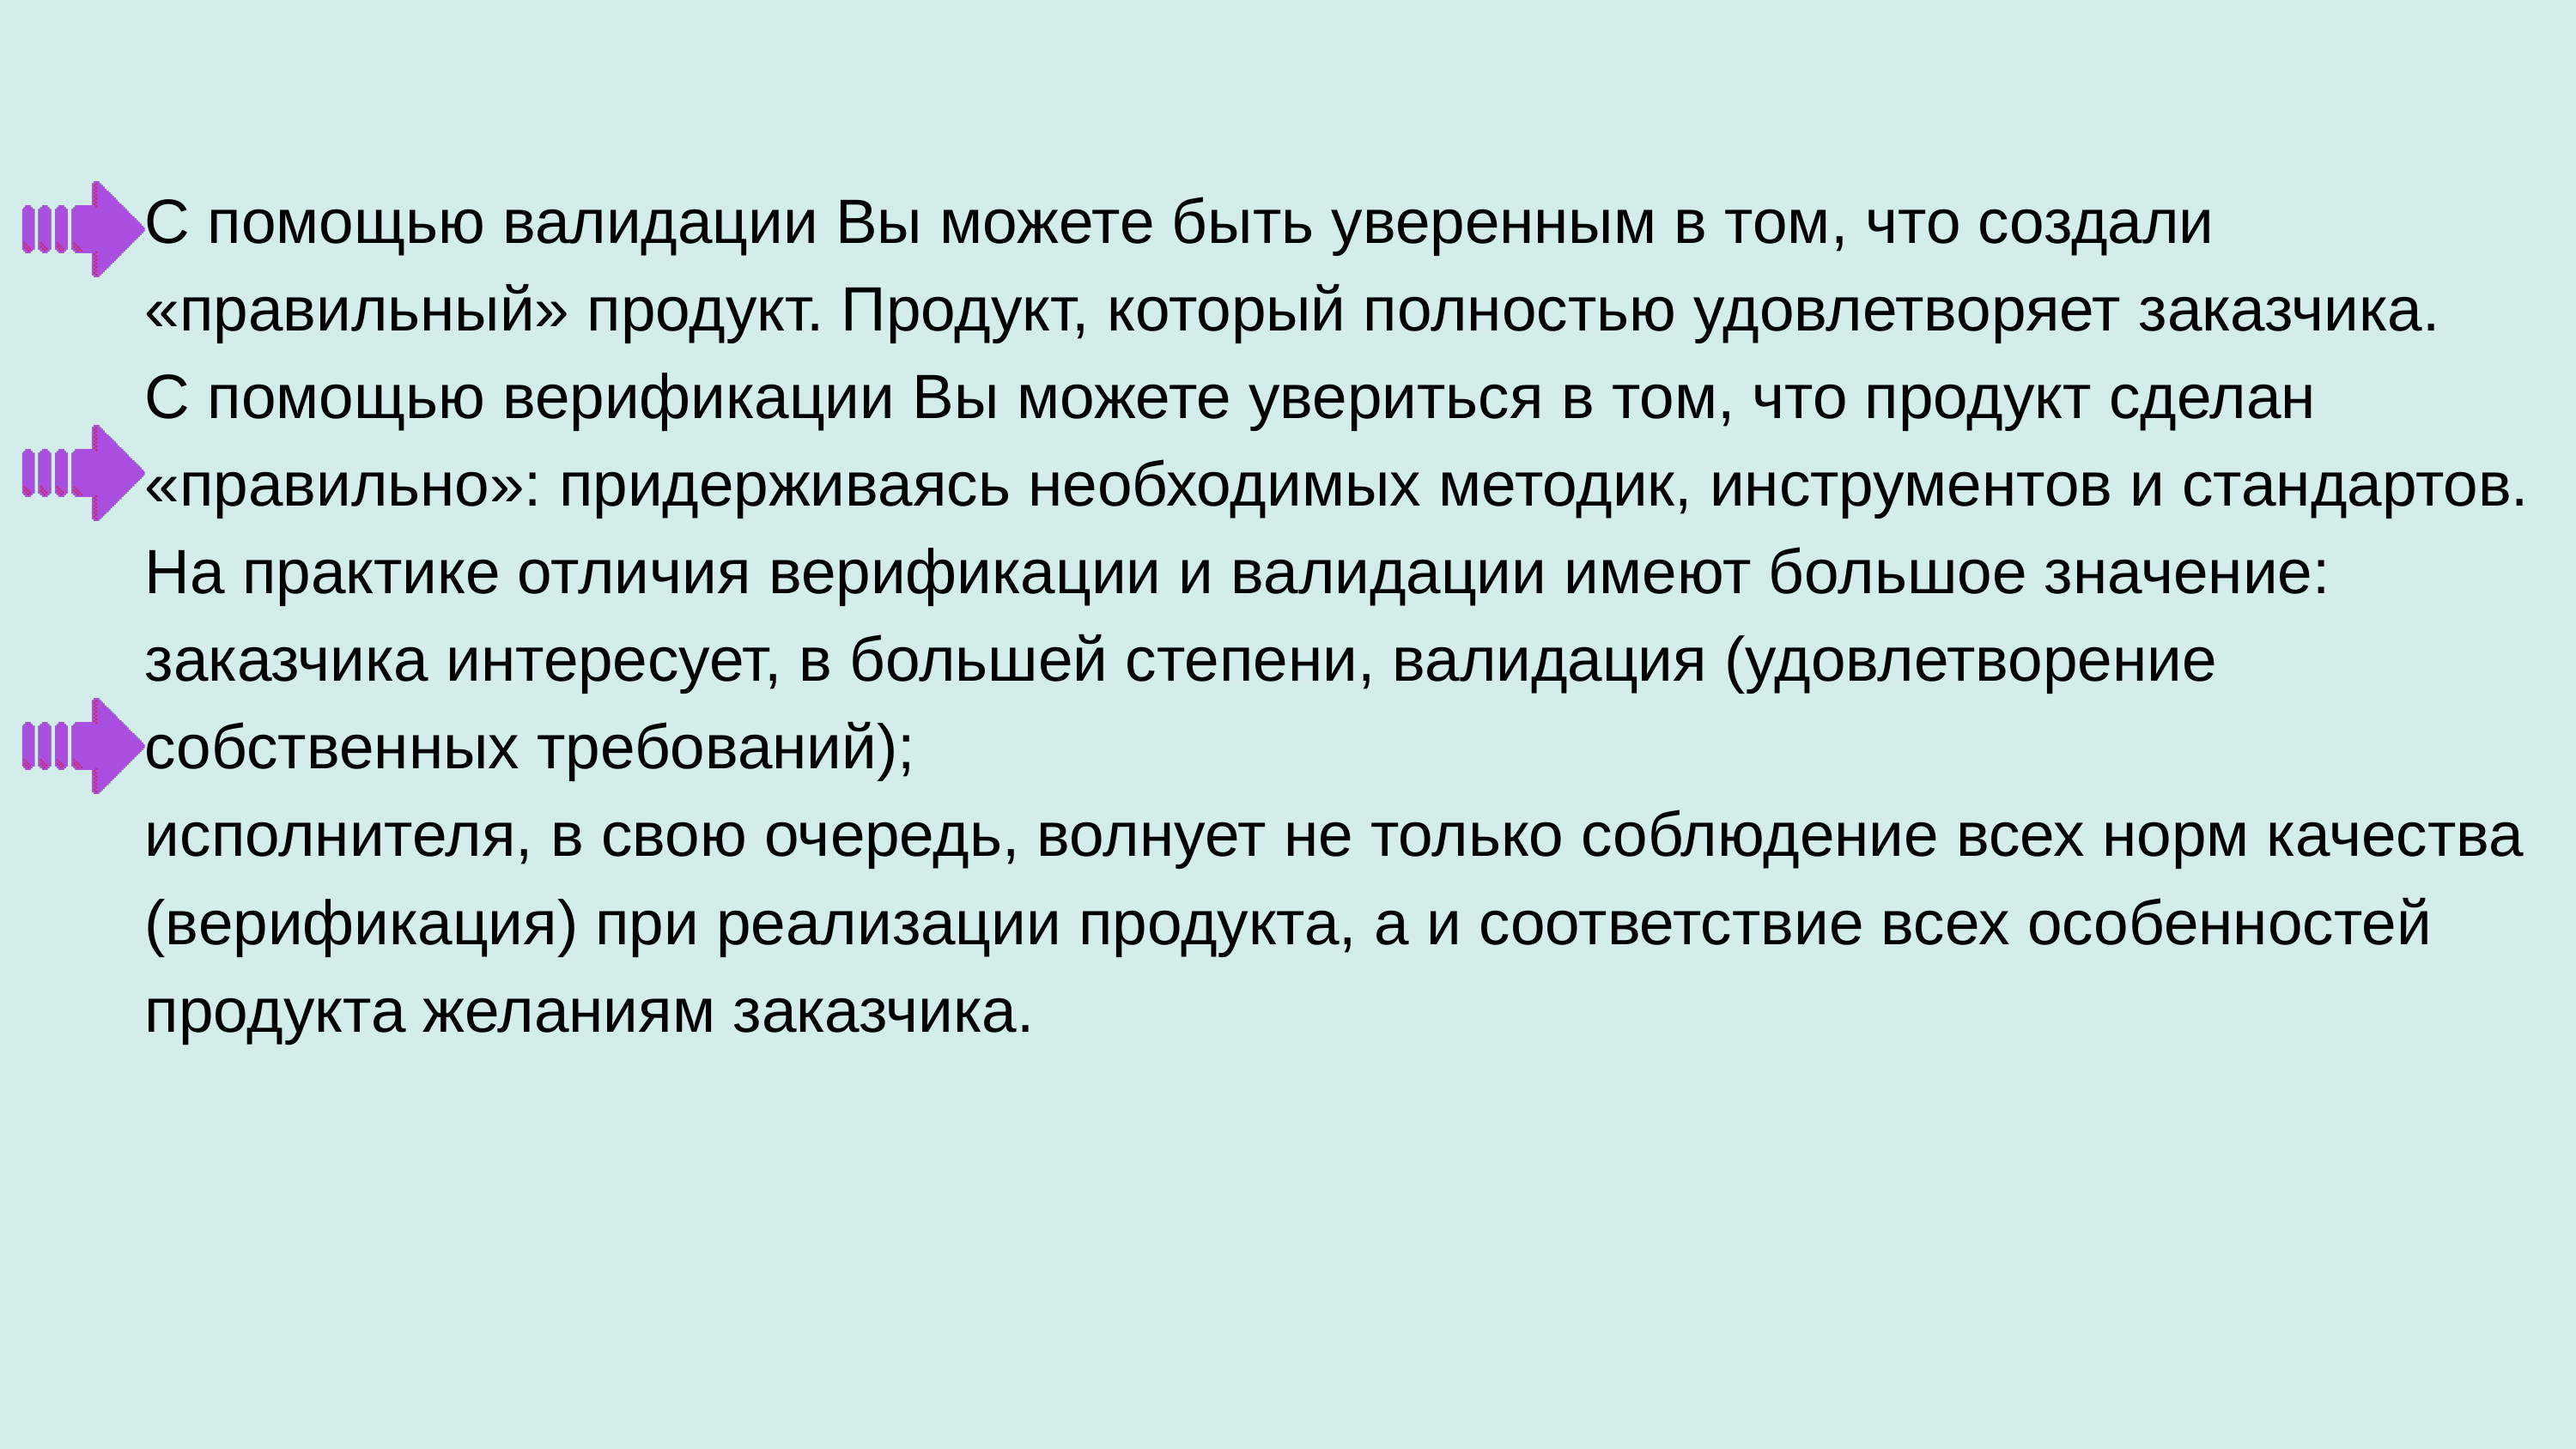

С помощью валидации Вы можете быть уверенным в том, что создали «правильный» продукт. Продукт, который полностью удовлетворяет заказчика.
С помощью верификации Вы можете увериться в том, что продукт сделан «правильно»: придерживаясь необходимых методик, инструментов и стандартов.
На практике отличия верификации и валидации имеют большое значение:
заказчика интересует, в большей степени, валидация (удовлетворение собственных требований);
исполнителя, в свою очередь, волнует не только соблюдение всех норм качества (верификация) при реализации продукта, а и соответствие всех особенностей продукта желаниям заказчика.